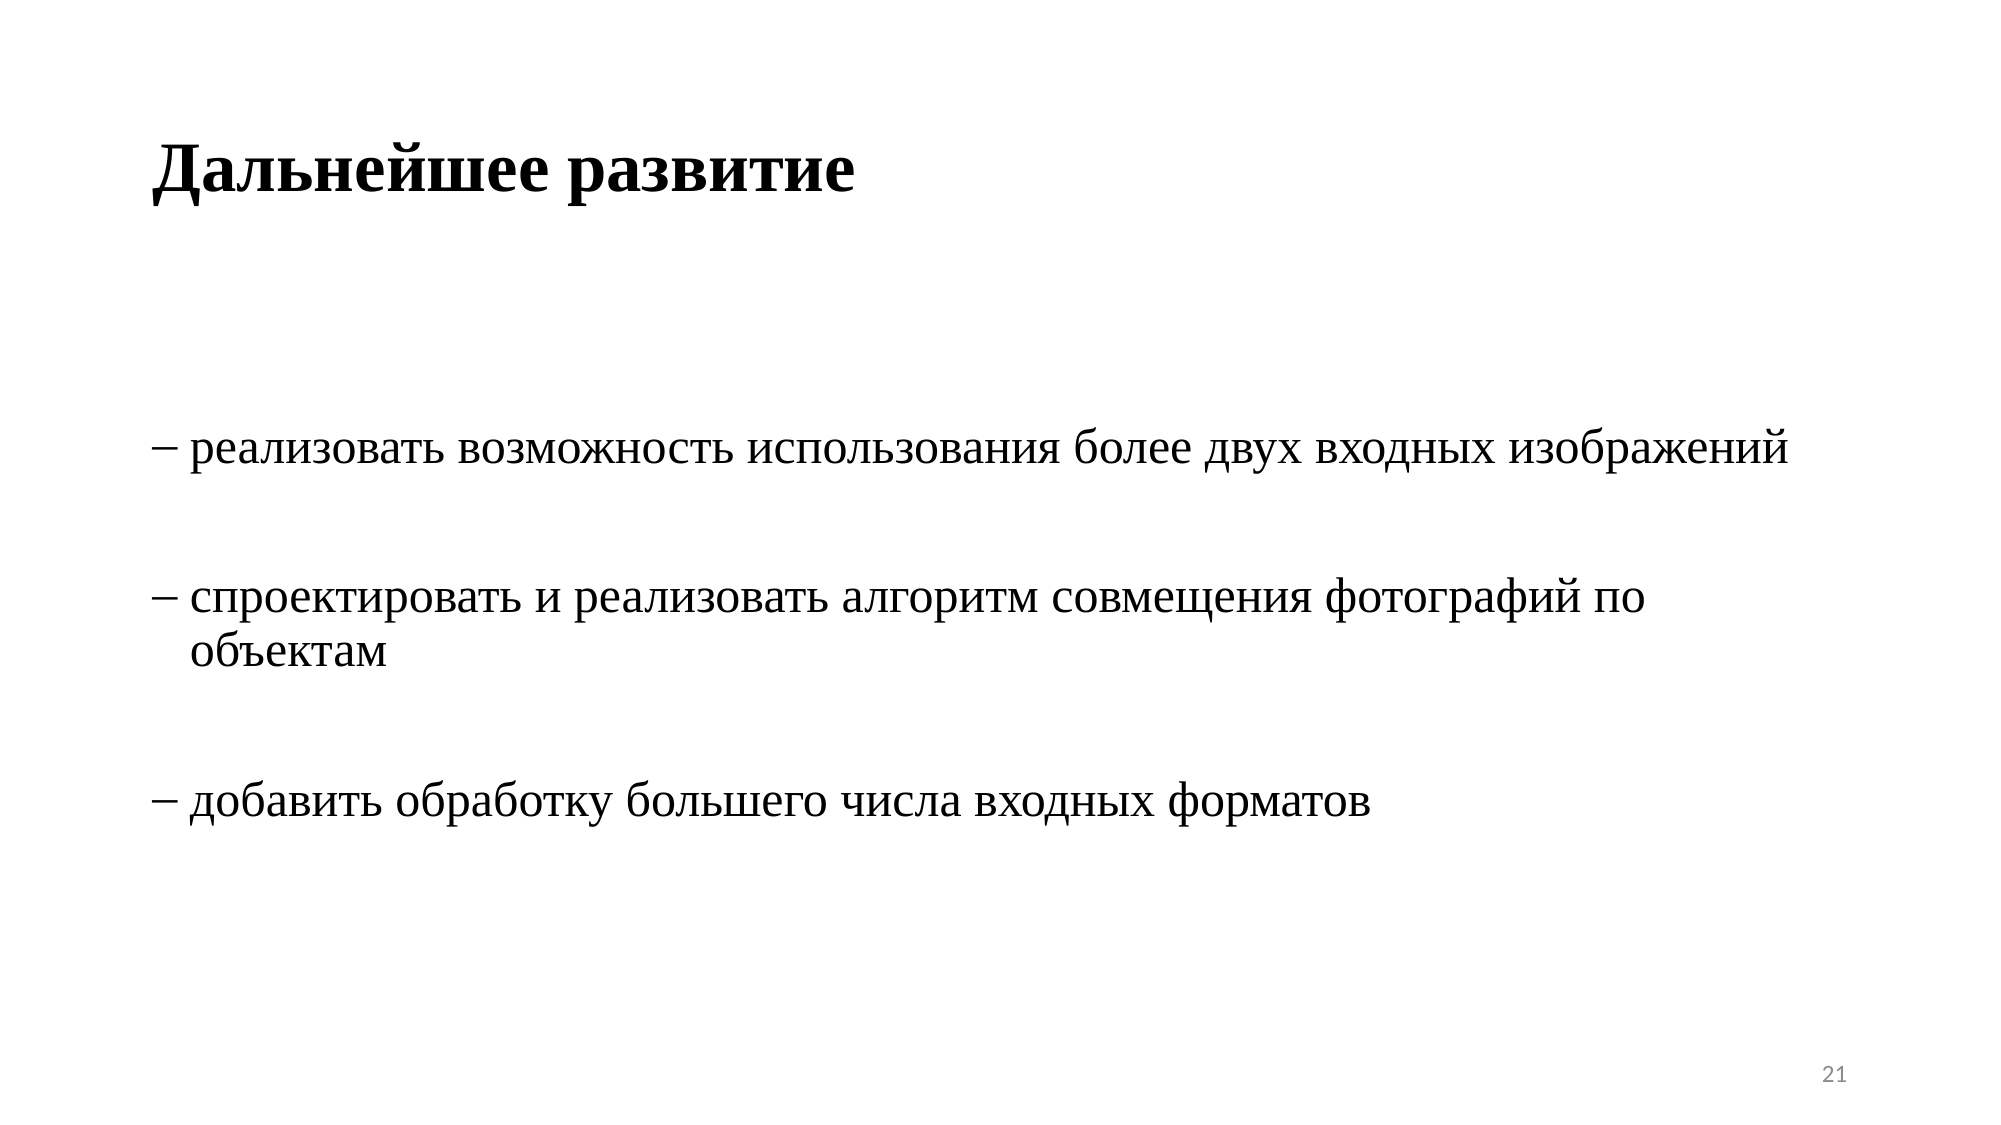

# Дальнейшее развитие

реализовать возможность использования более двух входных изображений

спроектировать и реализовать алгоритм совмещения фотографий по объектам

добавить обработку большего числа входных форматов
21